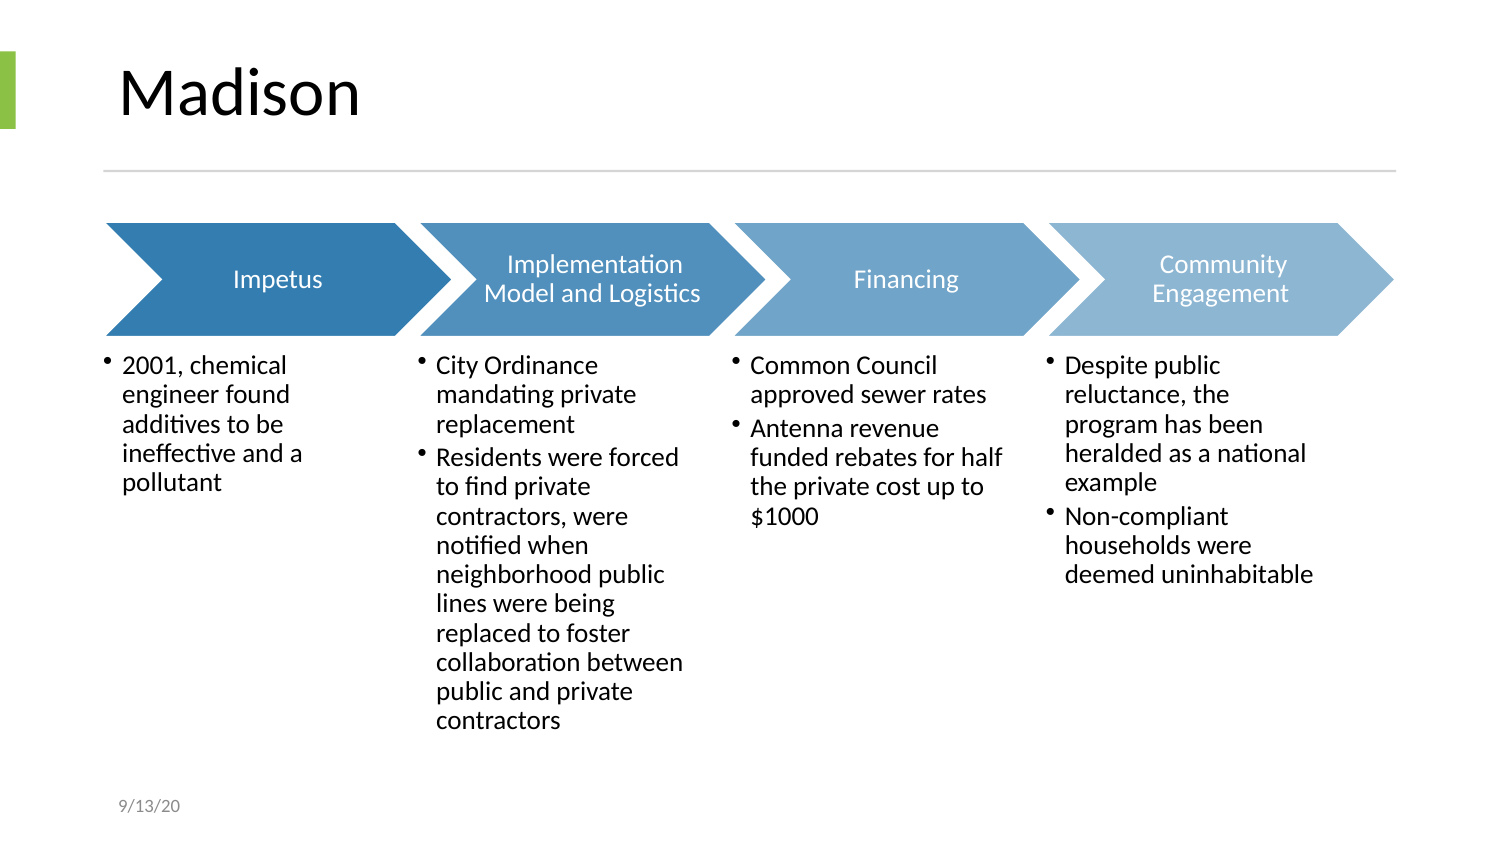

# Madison

Impetus
2001, chemical engineer found additives to be ineffective and a  pollutant
Implementation Model and Logistics
City Ordinance mandating private replacement
Residents were forced to find private contractors, were notified when neighborhood public lines were being replaced to foster collaboration between public and private contractors
Financing
Common Council approved sewer rates
Antenna revenue funded rebates for half the private cost up to $1000
Community Engagement
Despite public reluctance, the program has been heralded as a national example
Non-compliant households were deemed uninhabitable
9/13/20
5